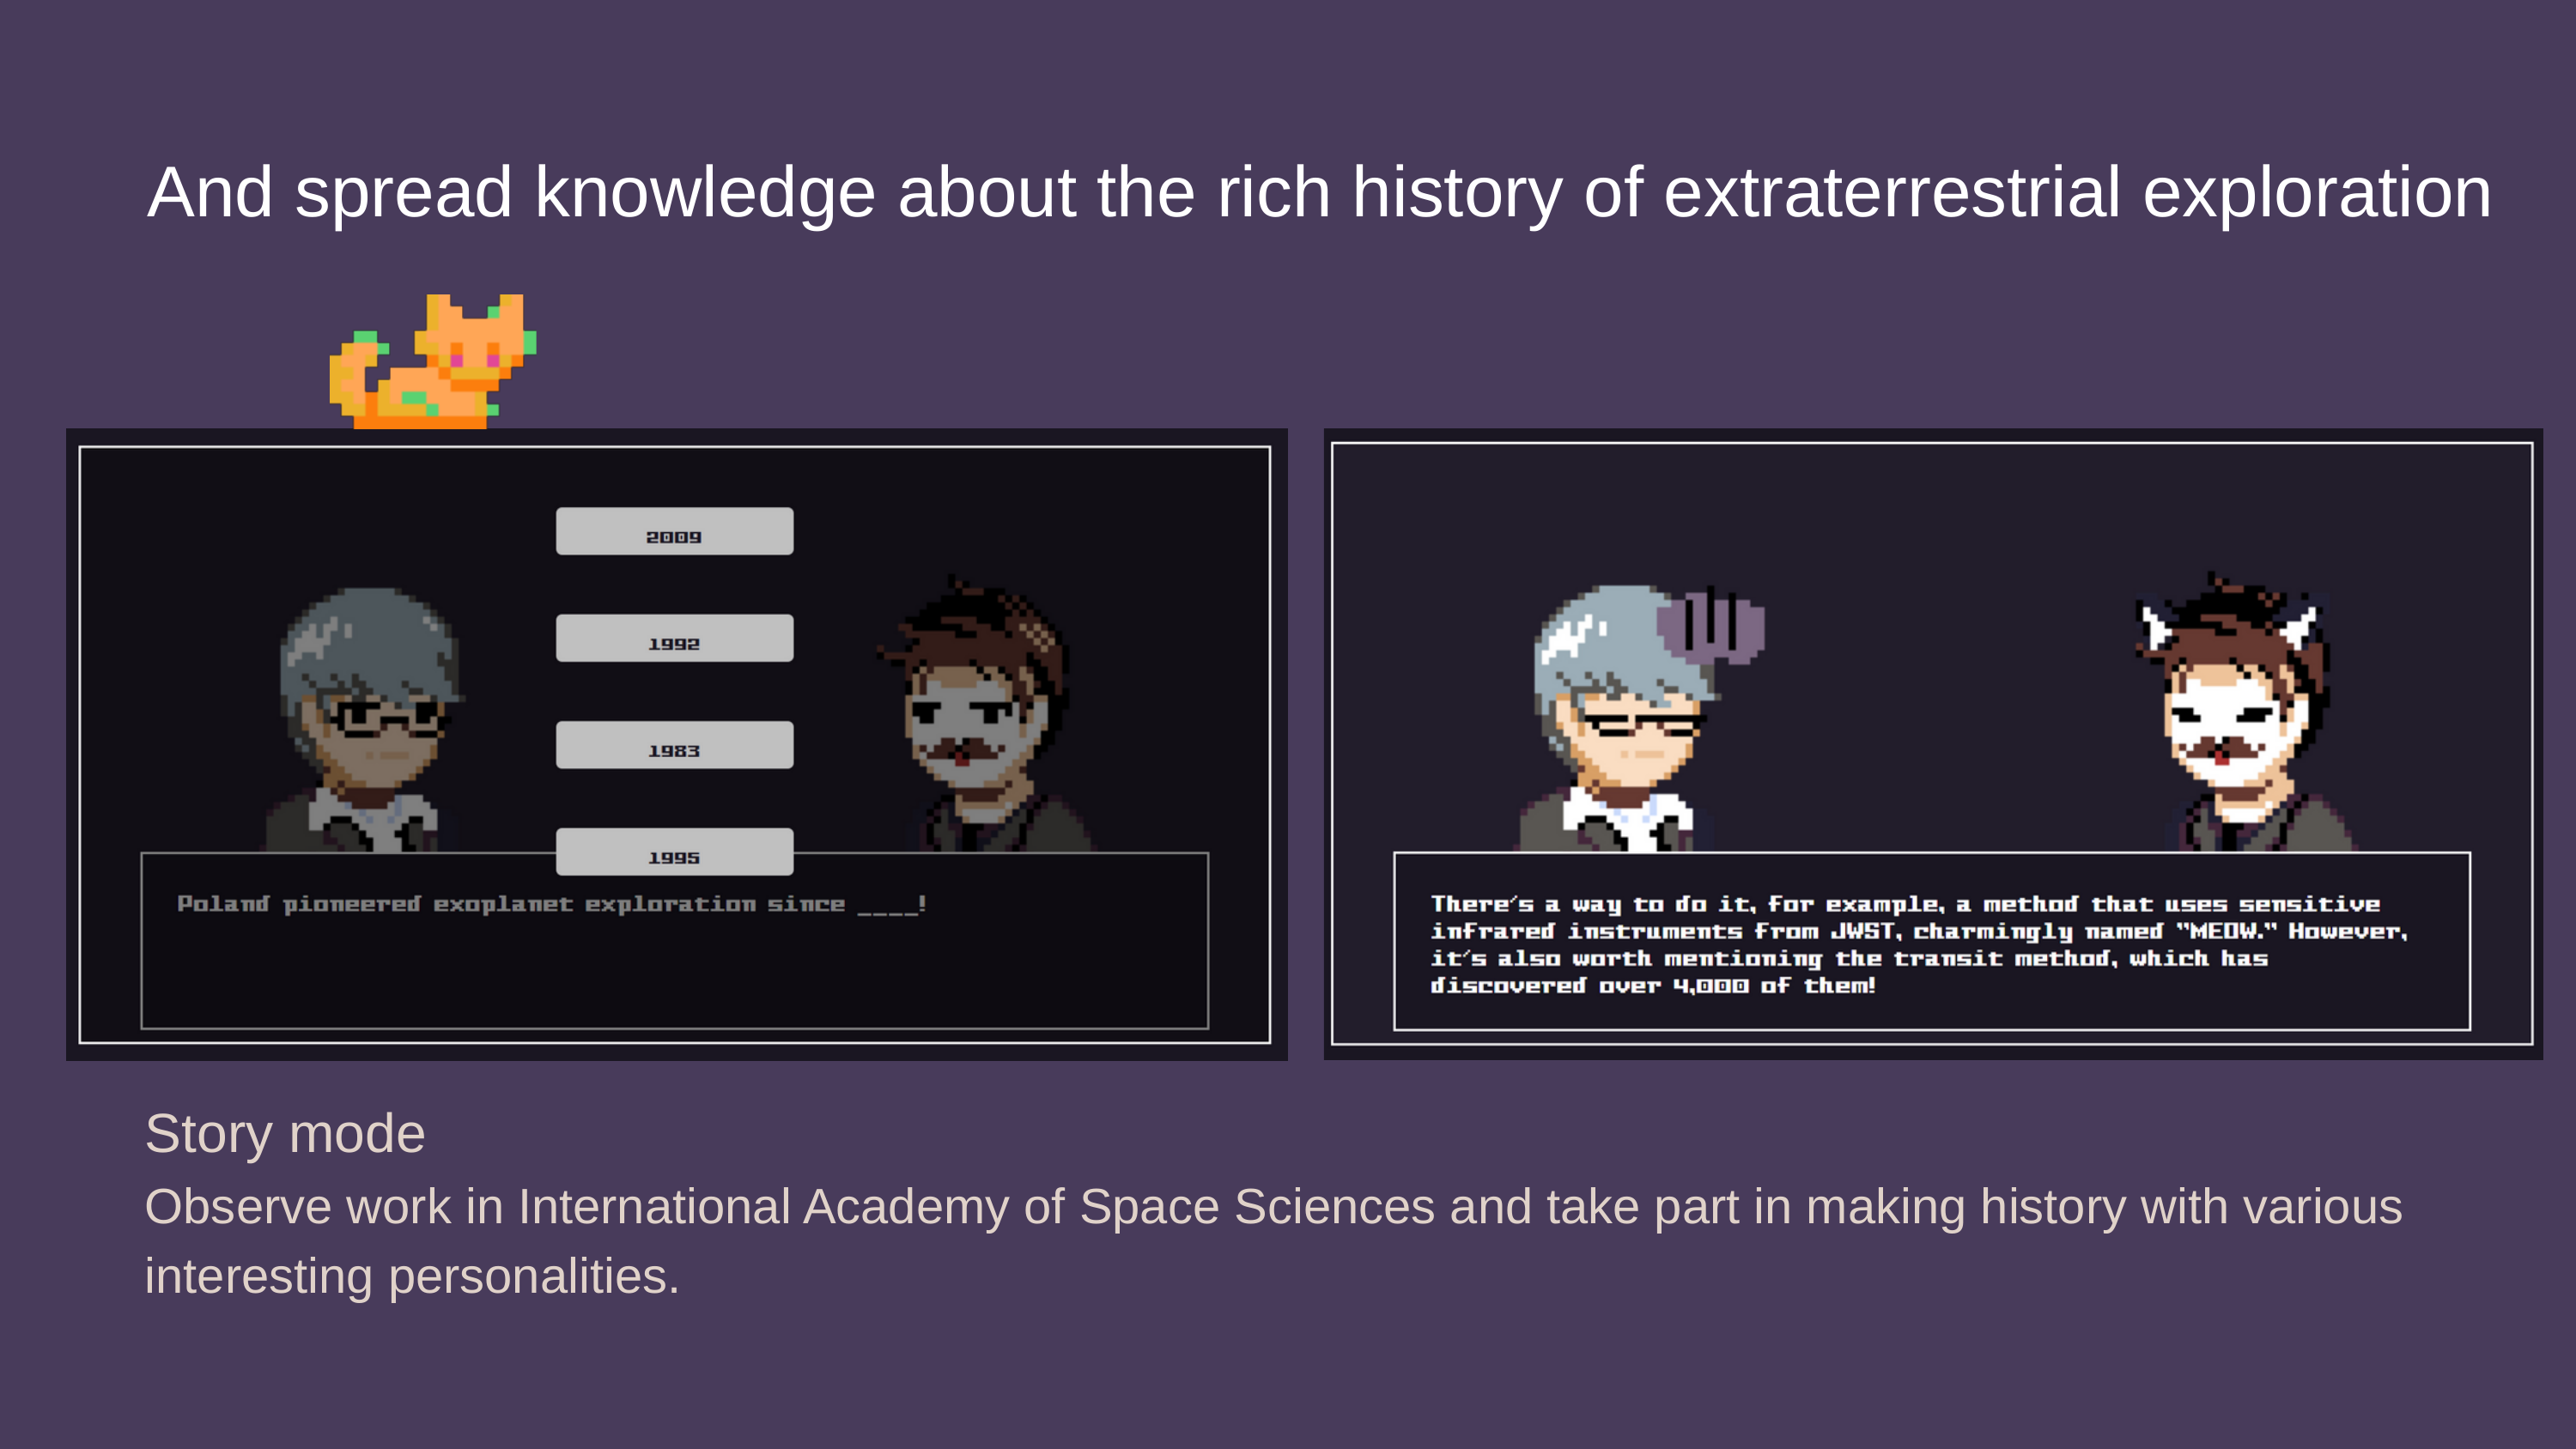

And spread knowledge about the rich history of extraterrestrial exploration

Story mode
Observe work in International Academy of Space Sciences and take part in making history with various interesting personalities.